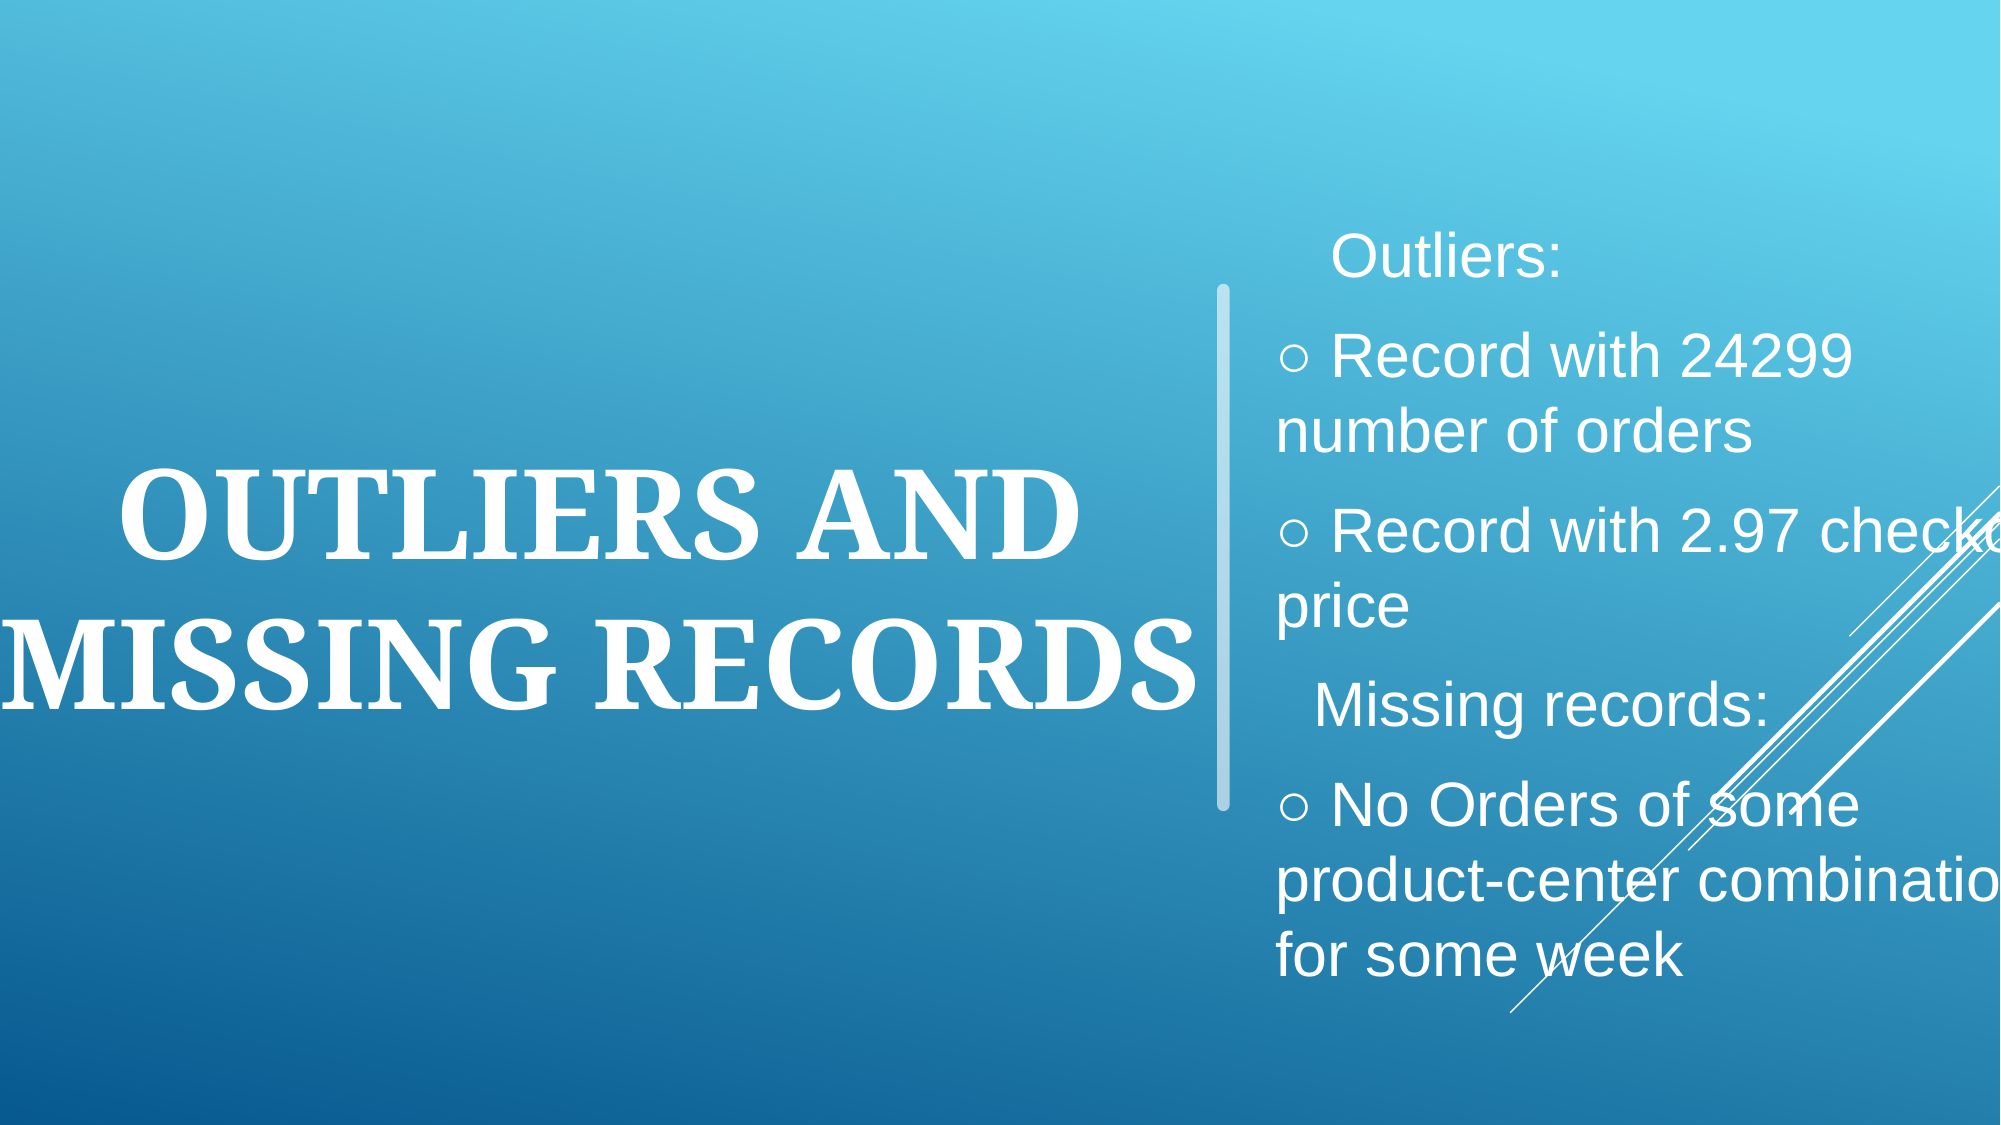

Outliers:
○ Record with 24299 number of orders
○ Record with 2.97 checkout price
Missing records:
○ No Orders of some product-center combination for some week

# Outliers and Missing Records